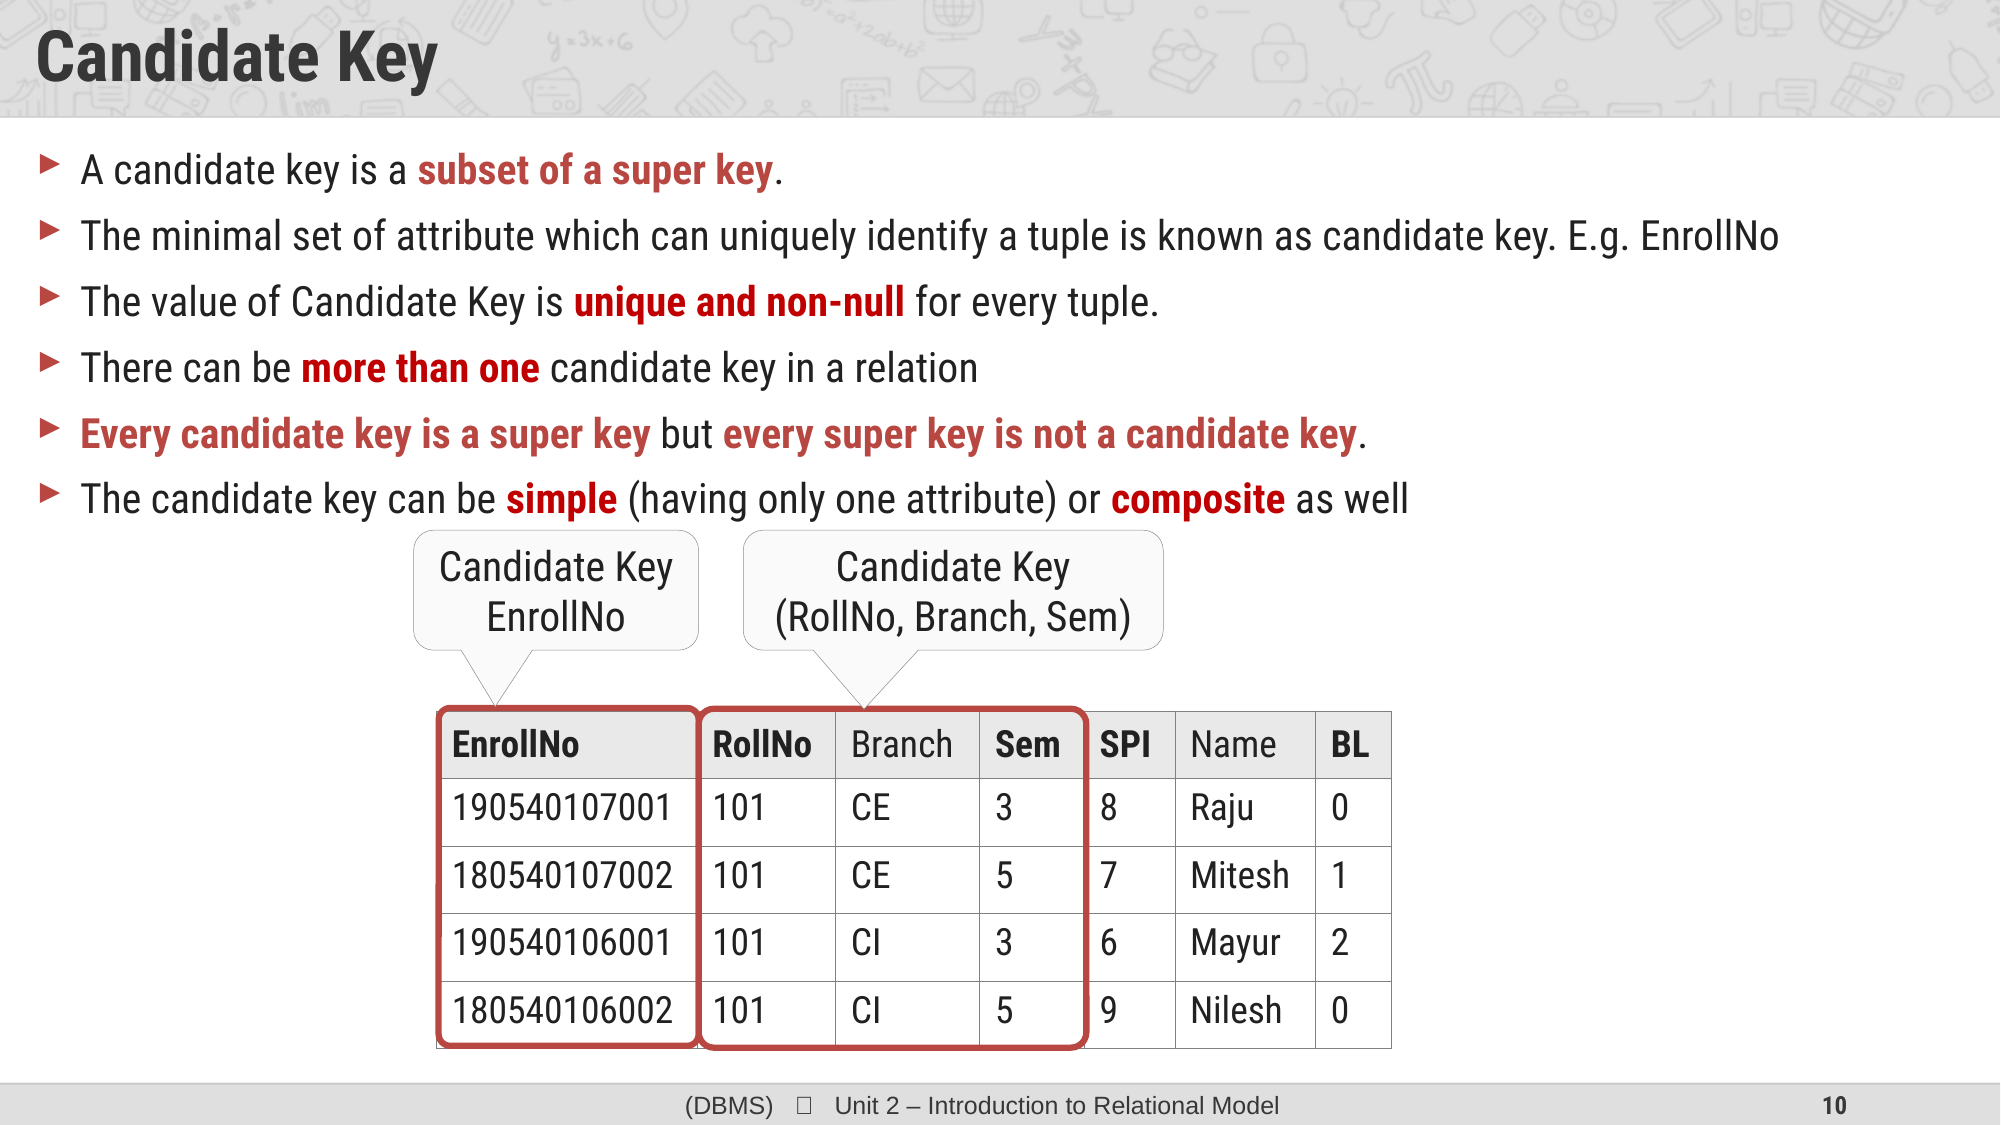

# Candidate Key
A candidate key is a subset of a super key.
The minimal set of attribute which can uniquely identify a tuple is known as candidate key. E.g. EnrollNo
The value of Candidate Key is unique and non-null for every tuple.
There can be more than one candidate key in a relation
Every candidate key is a super key but every super key is not a candidate key.
The candidate key can be simple (having only one attribute) or composite as well

Candidate Key
EnrollNo
Candidate Key
(RollNo, Branch, Sem)

| EnrollNo | RollNo | Branch | Sem | SPI | Name | BL |
| --- | --- | --- | --- | --- | --- | --- |
| 190540107001 | 101 | CE | 3 | 8 | Raju | 0 |
| 180540107002 | 101 | CE | 5 | 7 | Mitesh | 1 |
| 190540106001 | 101 | CI | 3 | 6 | Mayur | 2 |
| 180540106002 | 101 | CI | 5 | 9 | Nilesh | 0 |